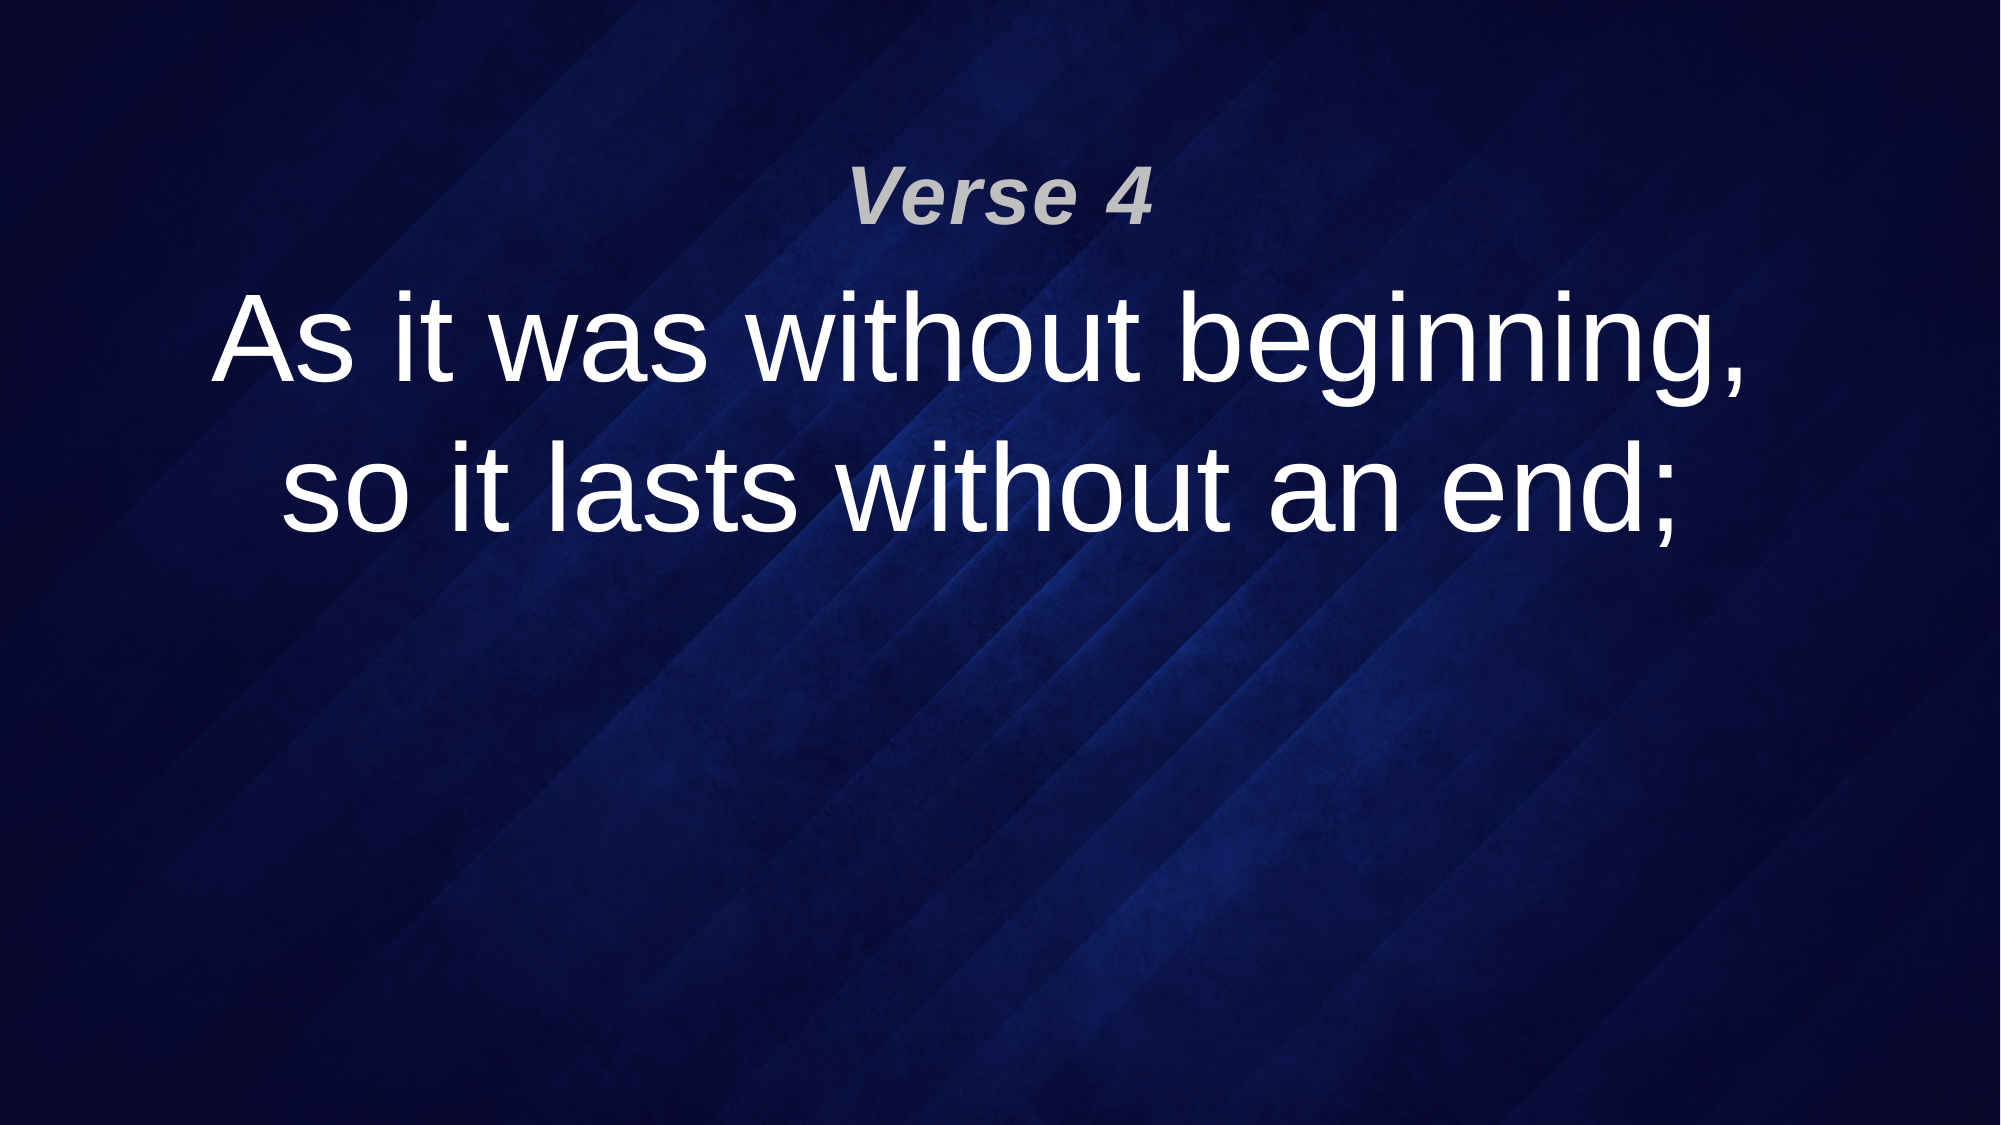

Verse 4
# As it was without beginning, so it lasts without an end;